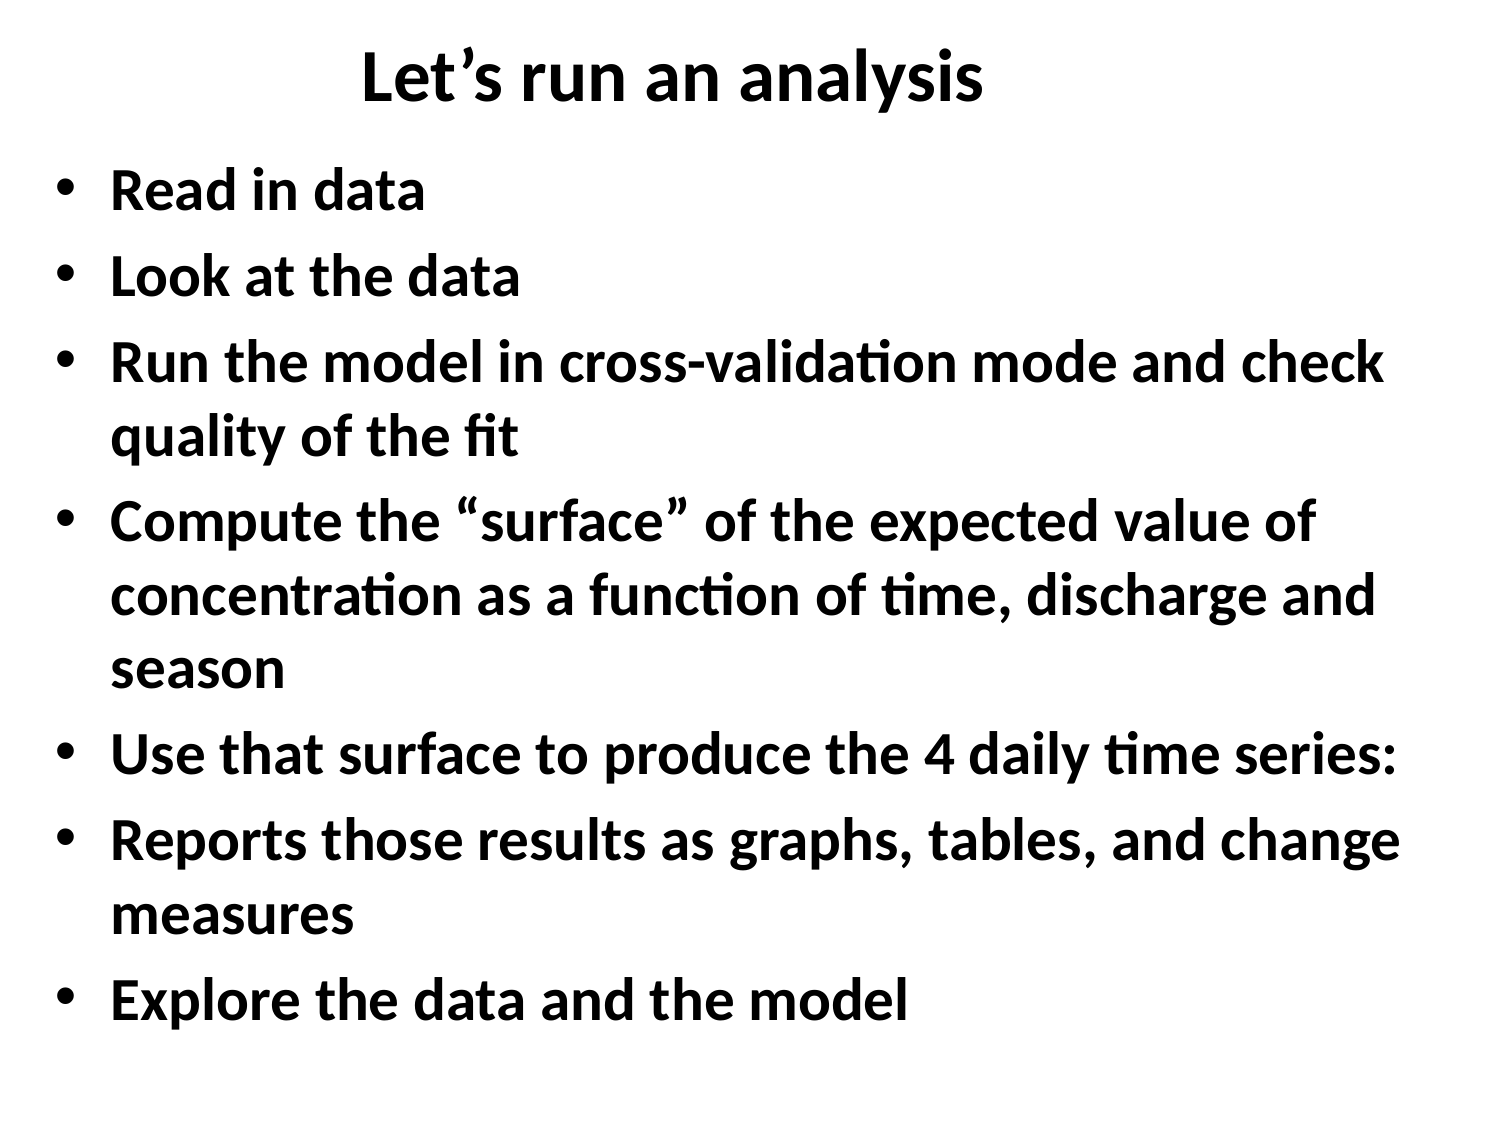

# Let’s run an analysis
Read in data
Look at the data
Run the model in cross-validation mode and check quality of the fit
Compute the “surface” of the expected value of concentration as a function of time, discharge and season
Use that surface to produce the 4 daily time series:
Reports those results as graphs, tables, and change measures
Explore the data and the model